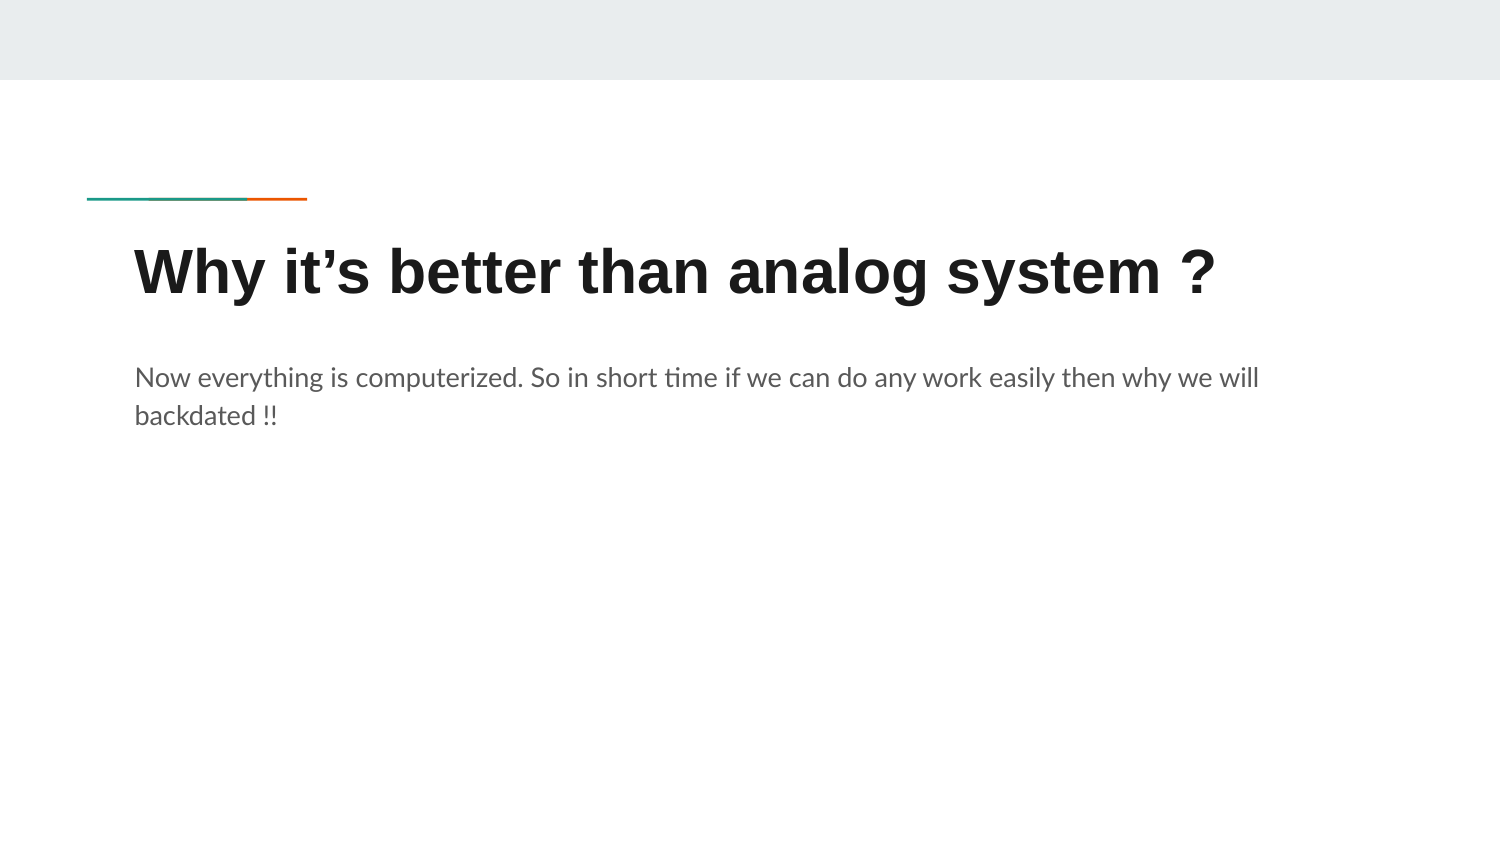

# Why it’s better than analog system ?
Now everything is computerized. So in short time if we can do any work easily then why we will backdated !!